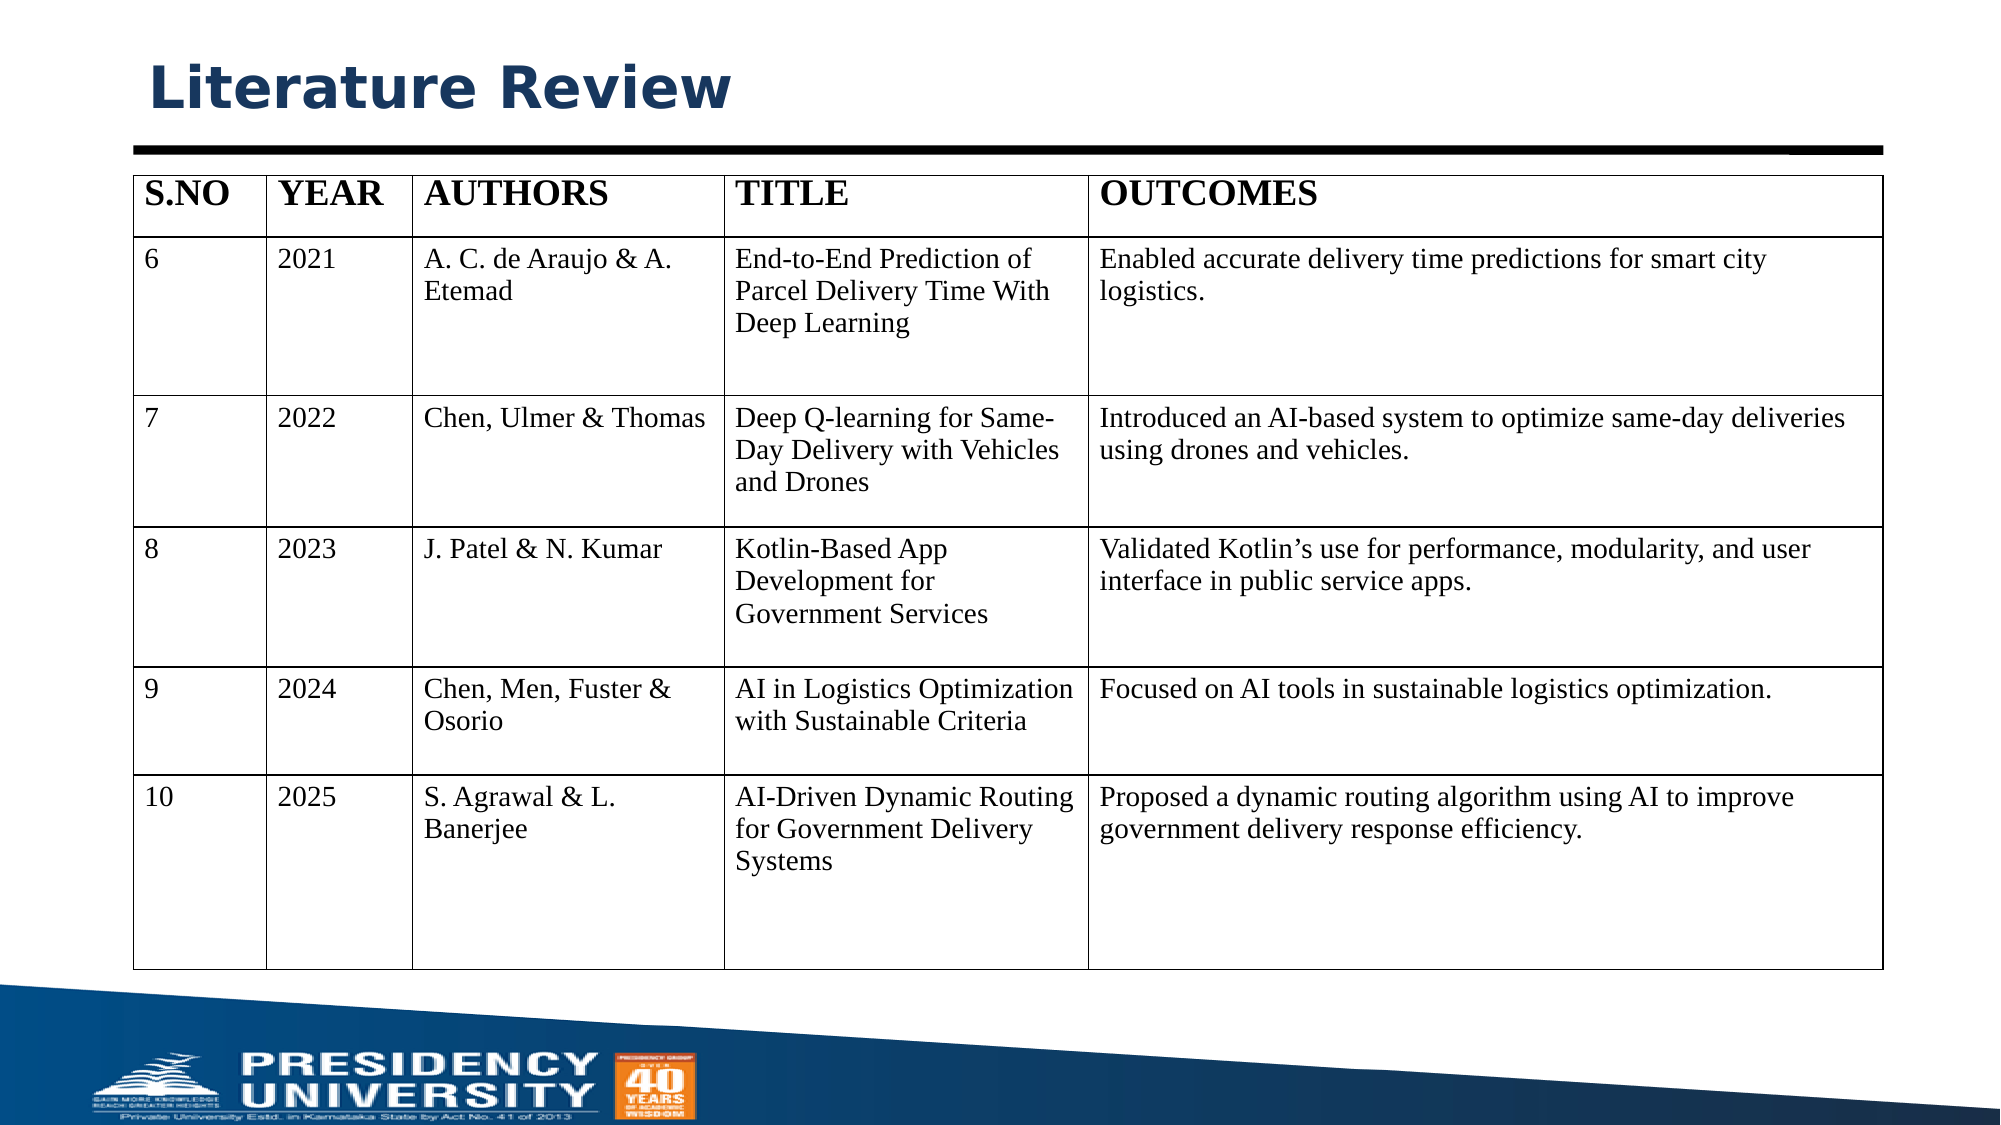

# Literature Review
| S.NO | YEAR | AUTHORS | TITLE | OUTCOMES |
| --- | --- | --- | --- | --- |
| 6 | 2021 | A. C. de Araujo & A. Etemad | End-to-End Prediction of Parcel Delivery Time With Deep Learning | Enabled accurate delivery time predictions for smart city logistics. |
| 7 | 2022 | Chen, Ulmer & Thomas | Deep Q-learning for Same-Day Delivery with Vehicles and Drones | Introduced an AI-based system to optimize same-day deliveries using drones and vehicles. |
| 8 | 2023 | J. Patel & N. Kumar | Kotlin-Based App Development for Government Services | Validated Kotlin’s use for performance, modularity, and user interface in public service apps. |
| 9 | 2024 | Chen, Men, Fuster & Osorio | AI in Logistics Optimization with Sustainable Criteria | Focused on AI tools in sustainable logistics optimization. |
| 10 | 2025 | S. Agrawal & L. Banerjee | AI-Driven Dynamic Routing for Government Delivery Systems | Proposed a dynamic routing algorithm using AI to improve government delivery response efficiency. |